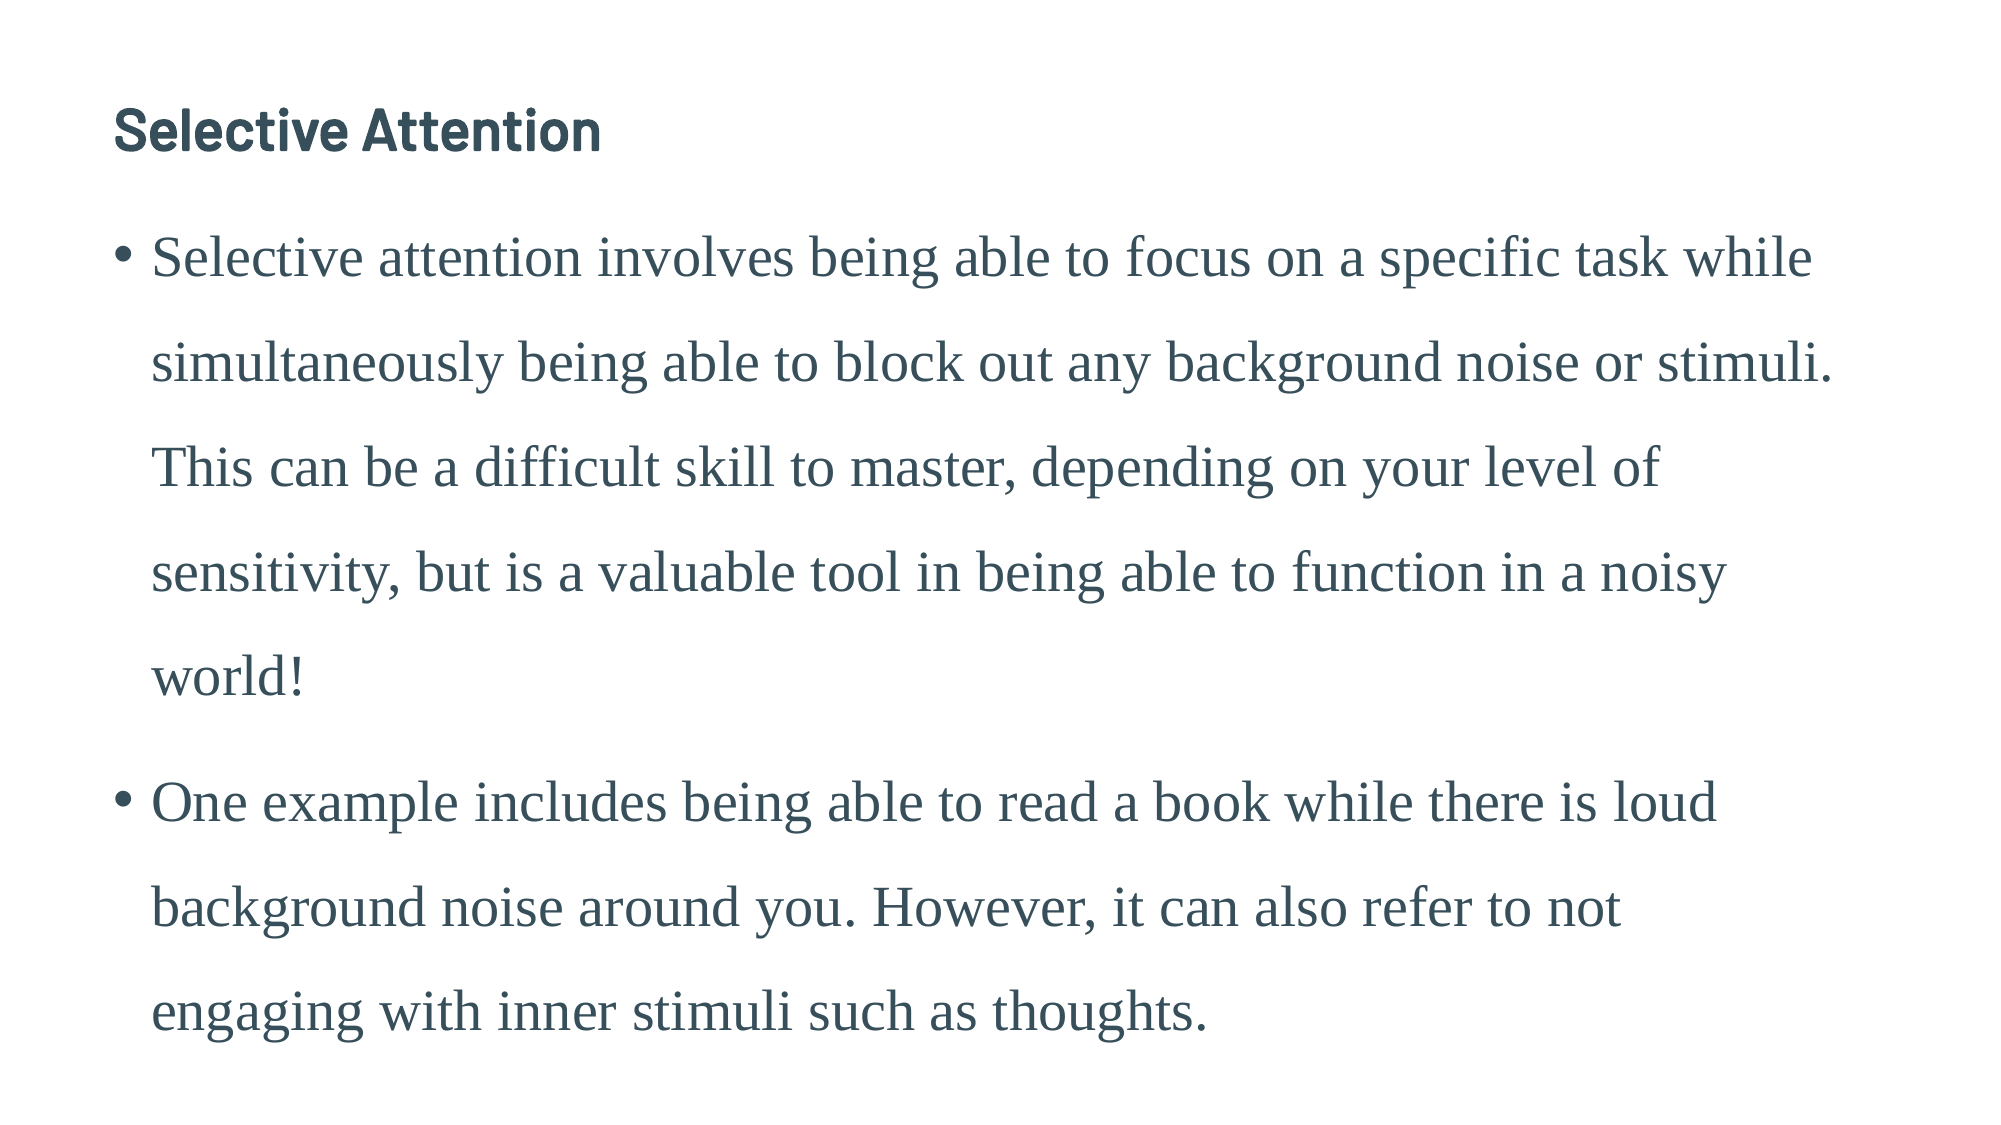

#
Selective Attention
Selective attention involves being able to focus on a specific task while simultaneously being able to block out any background noise or stimuli. This can be a difficult skill to master, depending on your level of sensitivity, but is a valuable tool in being able to function in a noisy world!
One example includes being able to read a book while there is loud background noise around you. However, it can also refer to not engaging with inner stimuli such as thoughts.